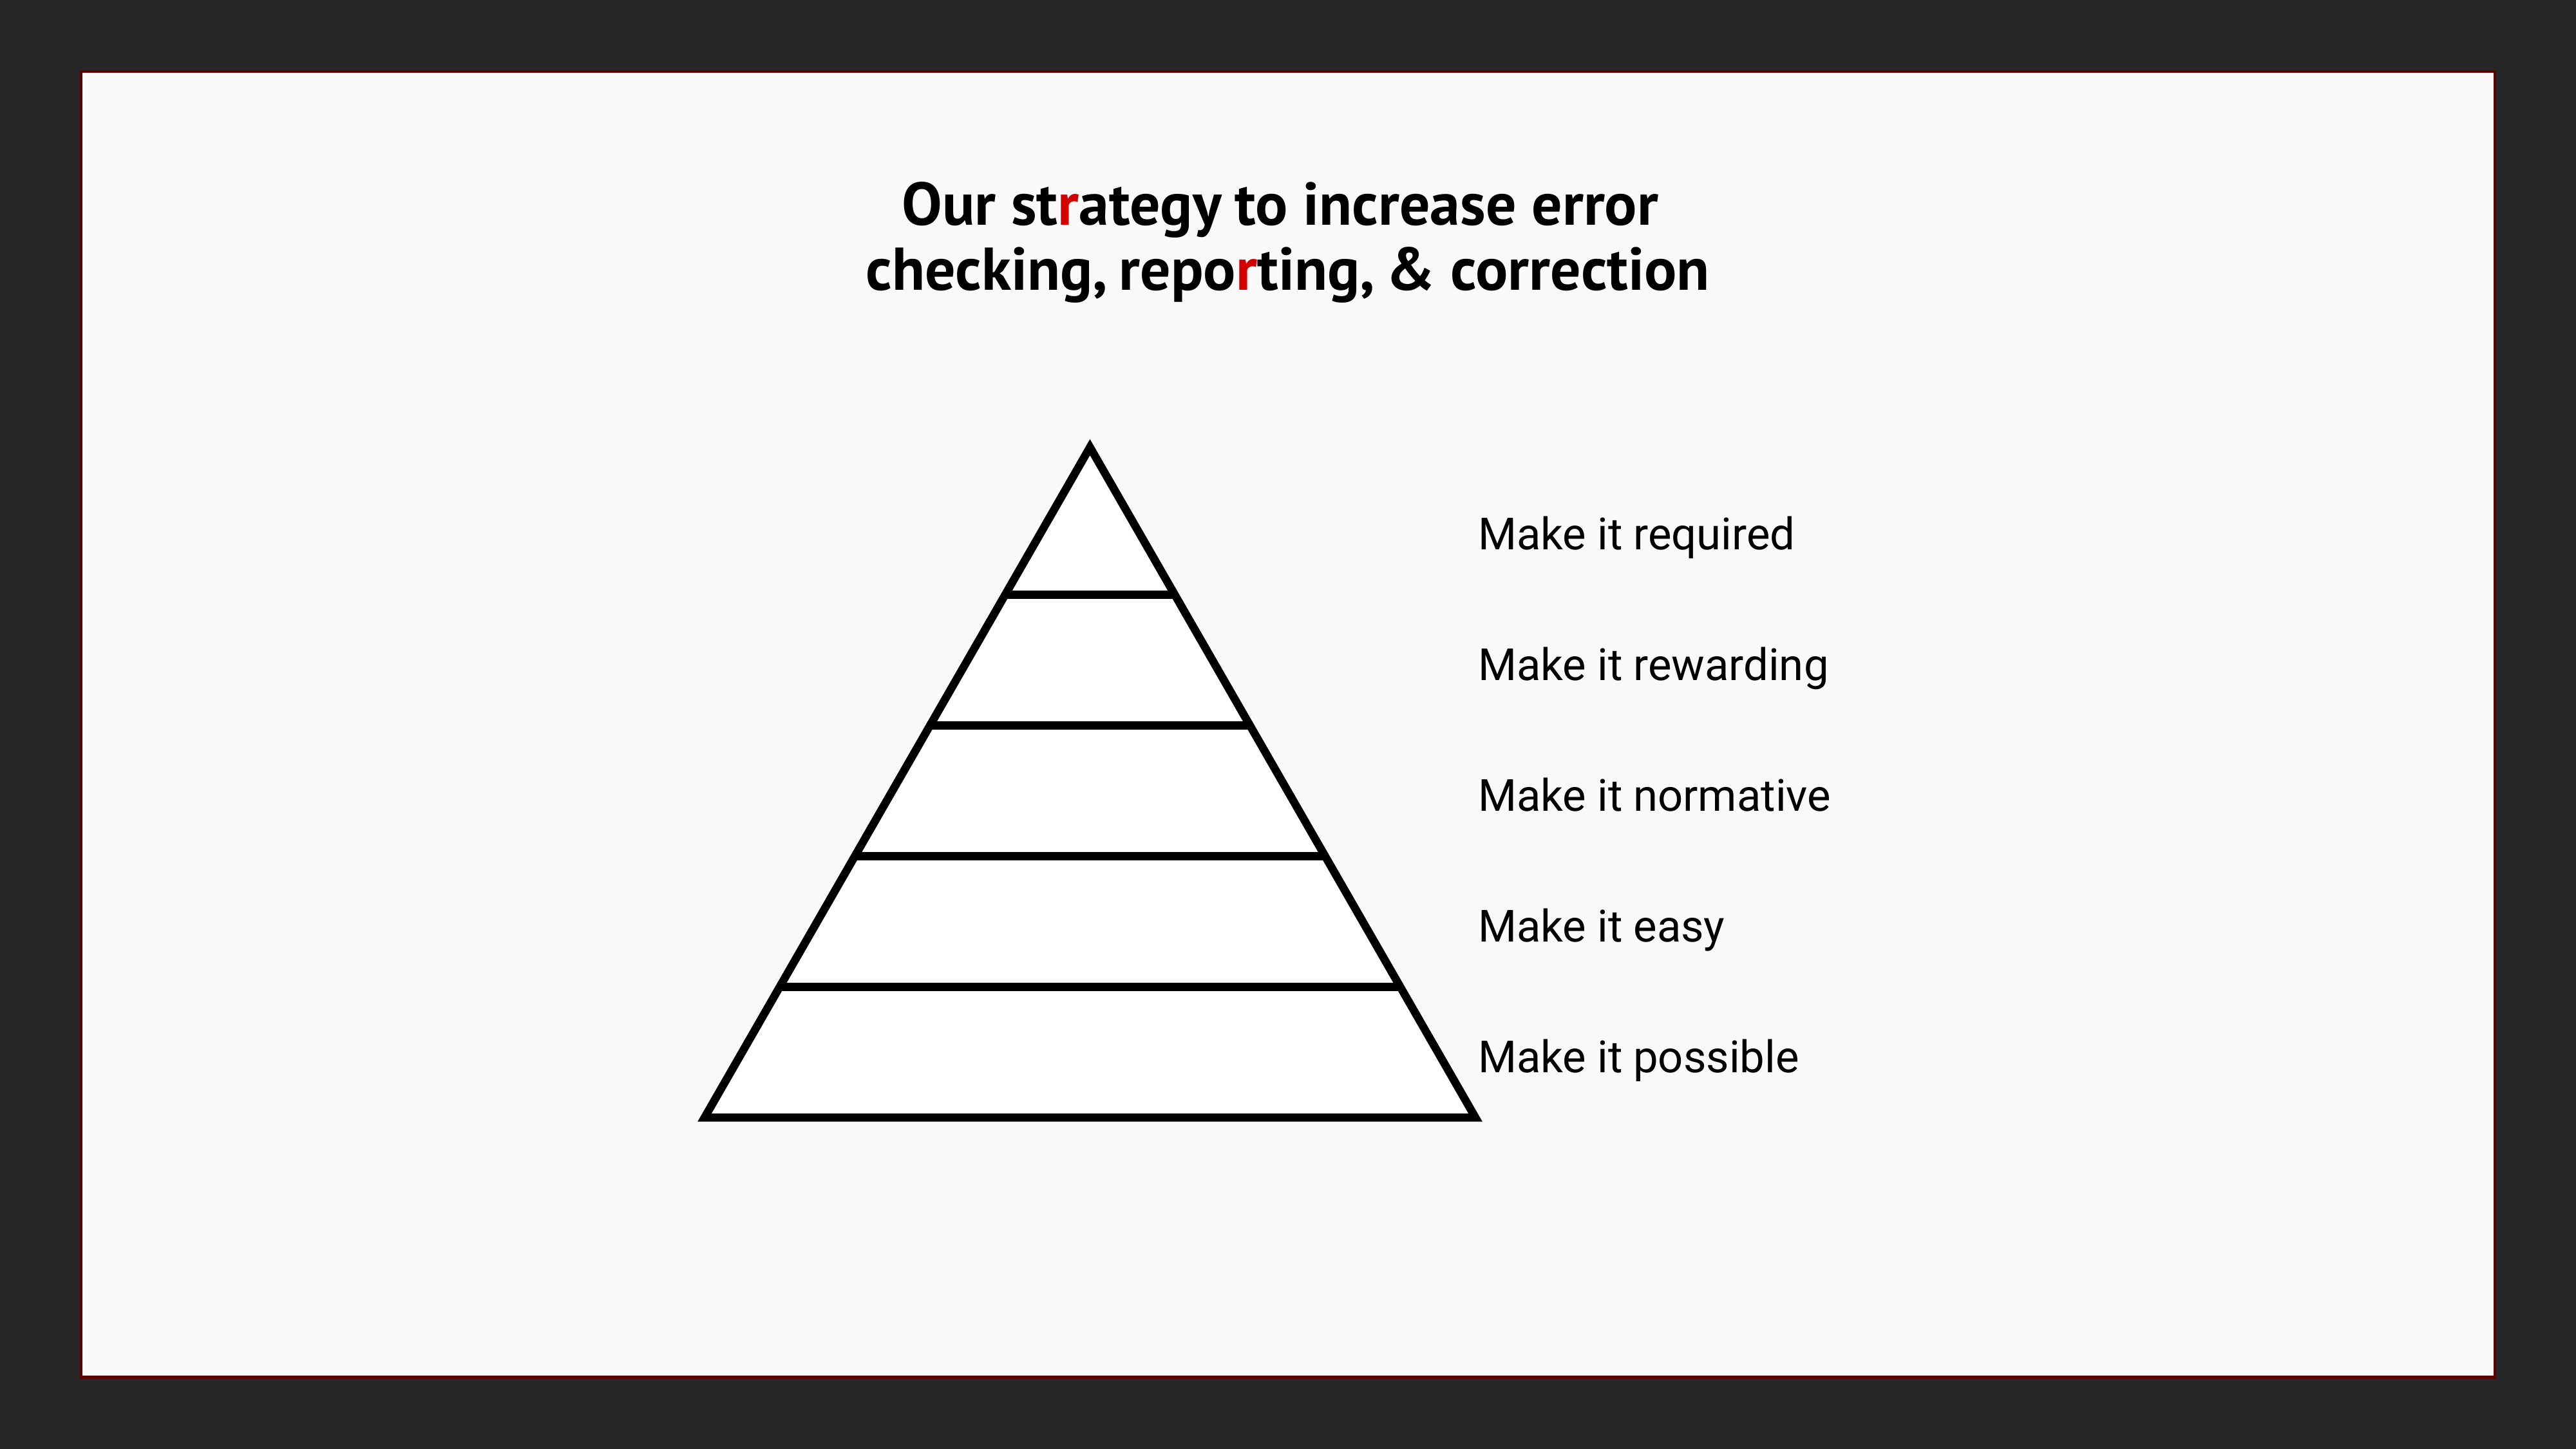

Our strategy to increase error
checking, reporting, & correction

Make it required
Make it rewarding
Make it normative
Make it easy
Make it possible